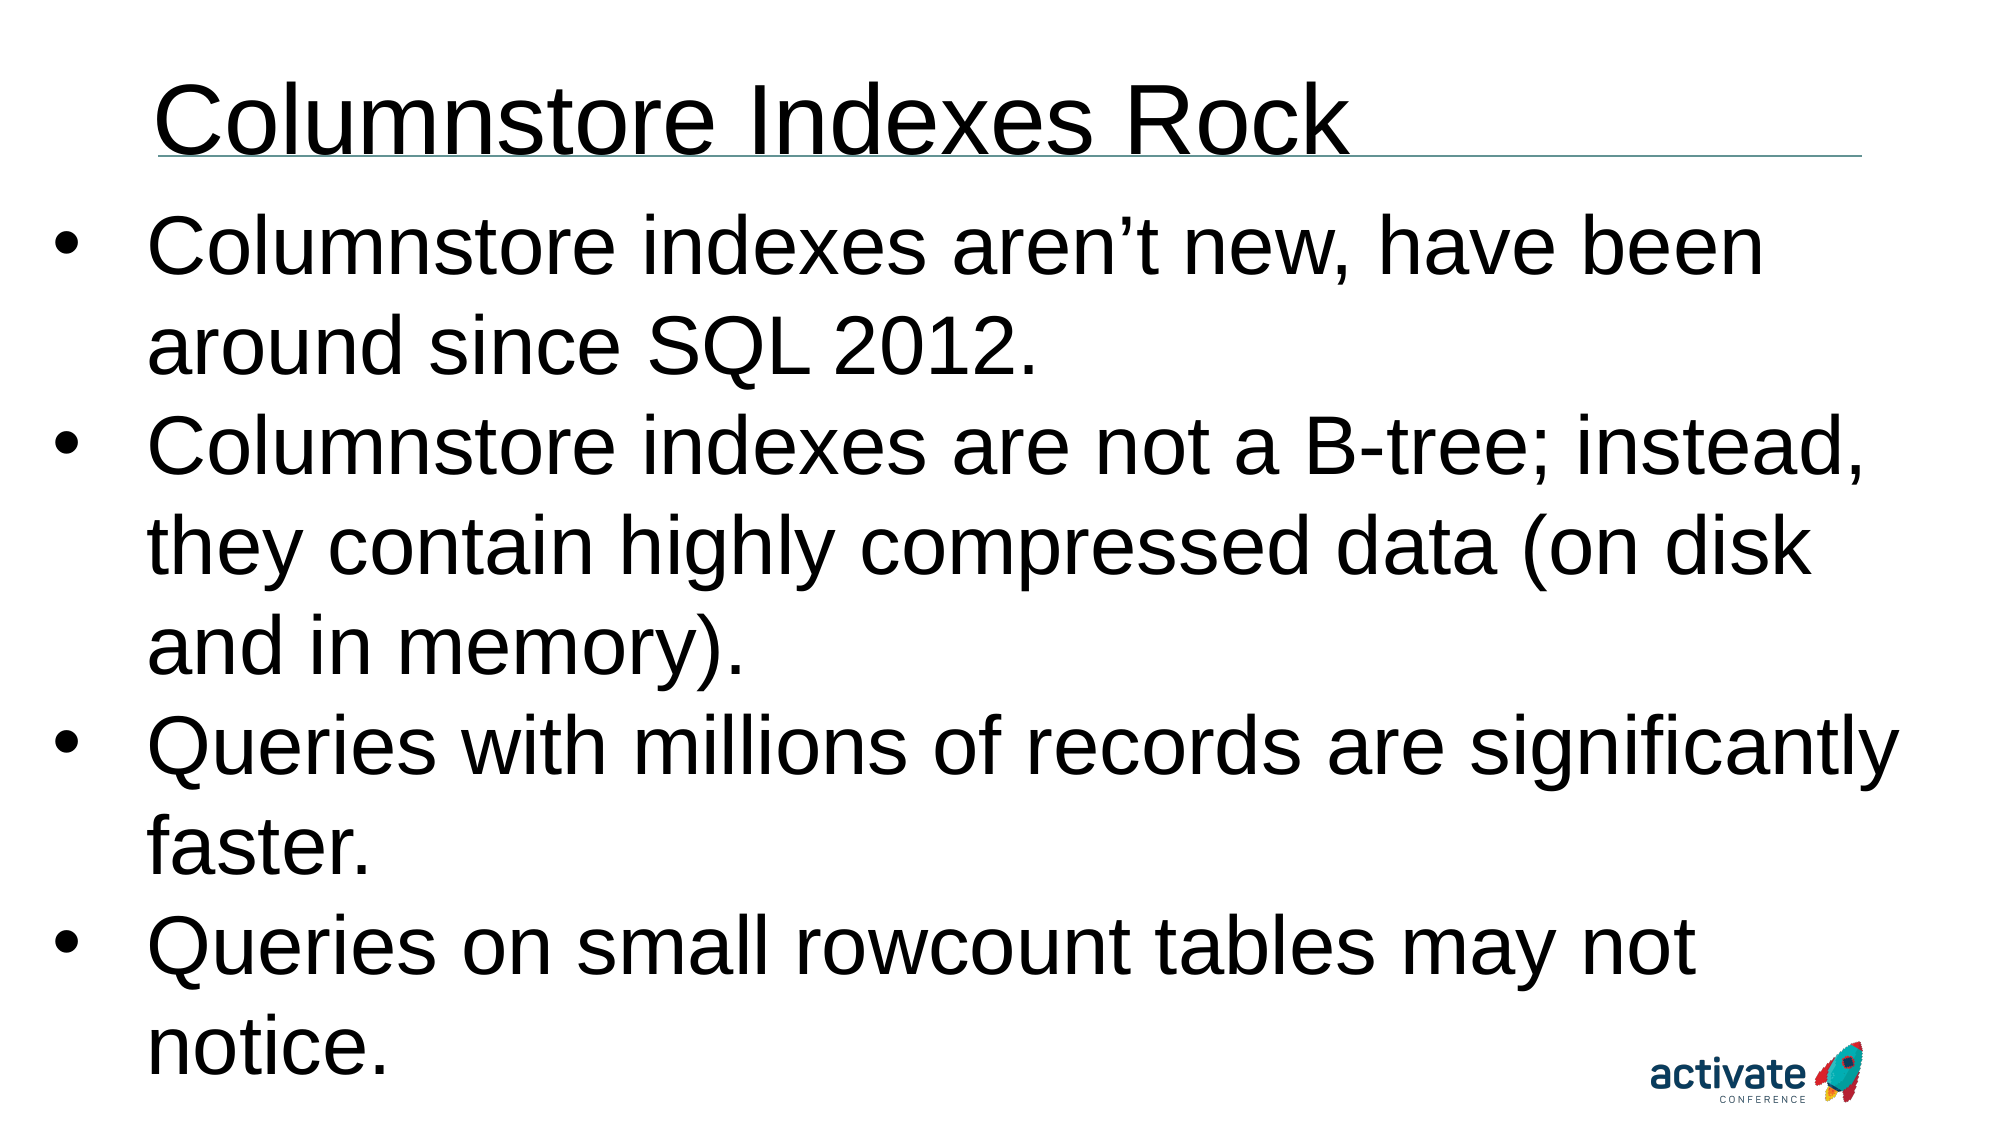

# Columnstore Indexes Rock
Columnstore indexes aren’t new, have been around since SQL 2012.
Columnstore indexes are not a B-tree; instead, they contain highly compressed data (on disk and in memory).
Queries with millions of records are significantly faster.
Queries on small rowcount tables may not notice.